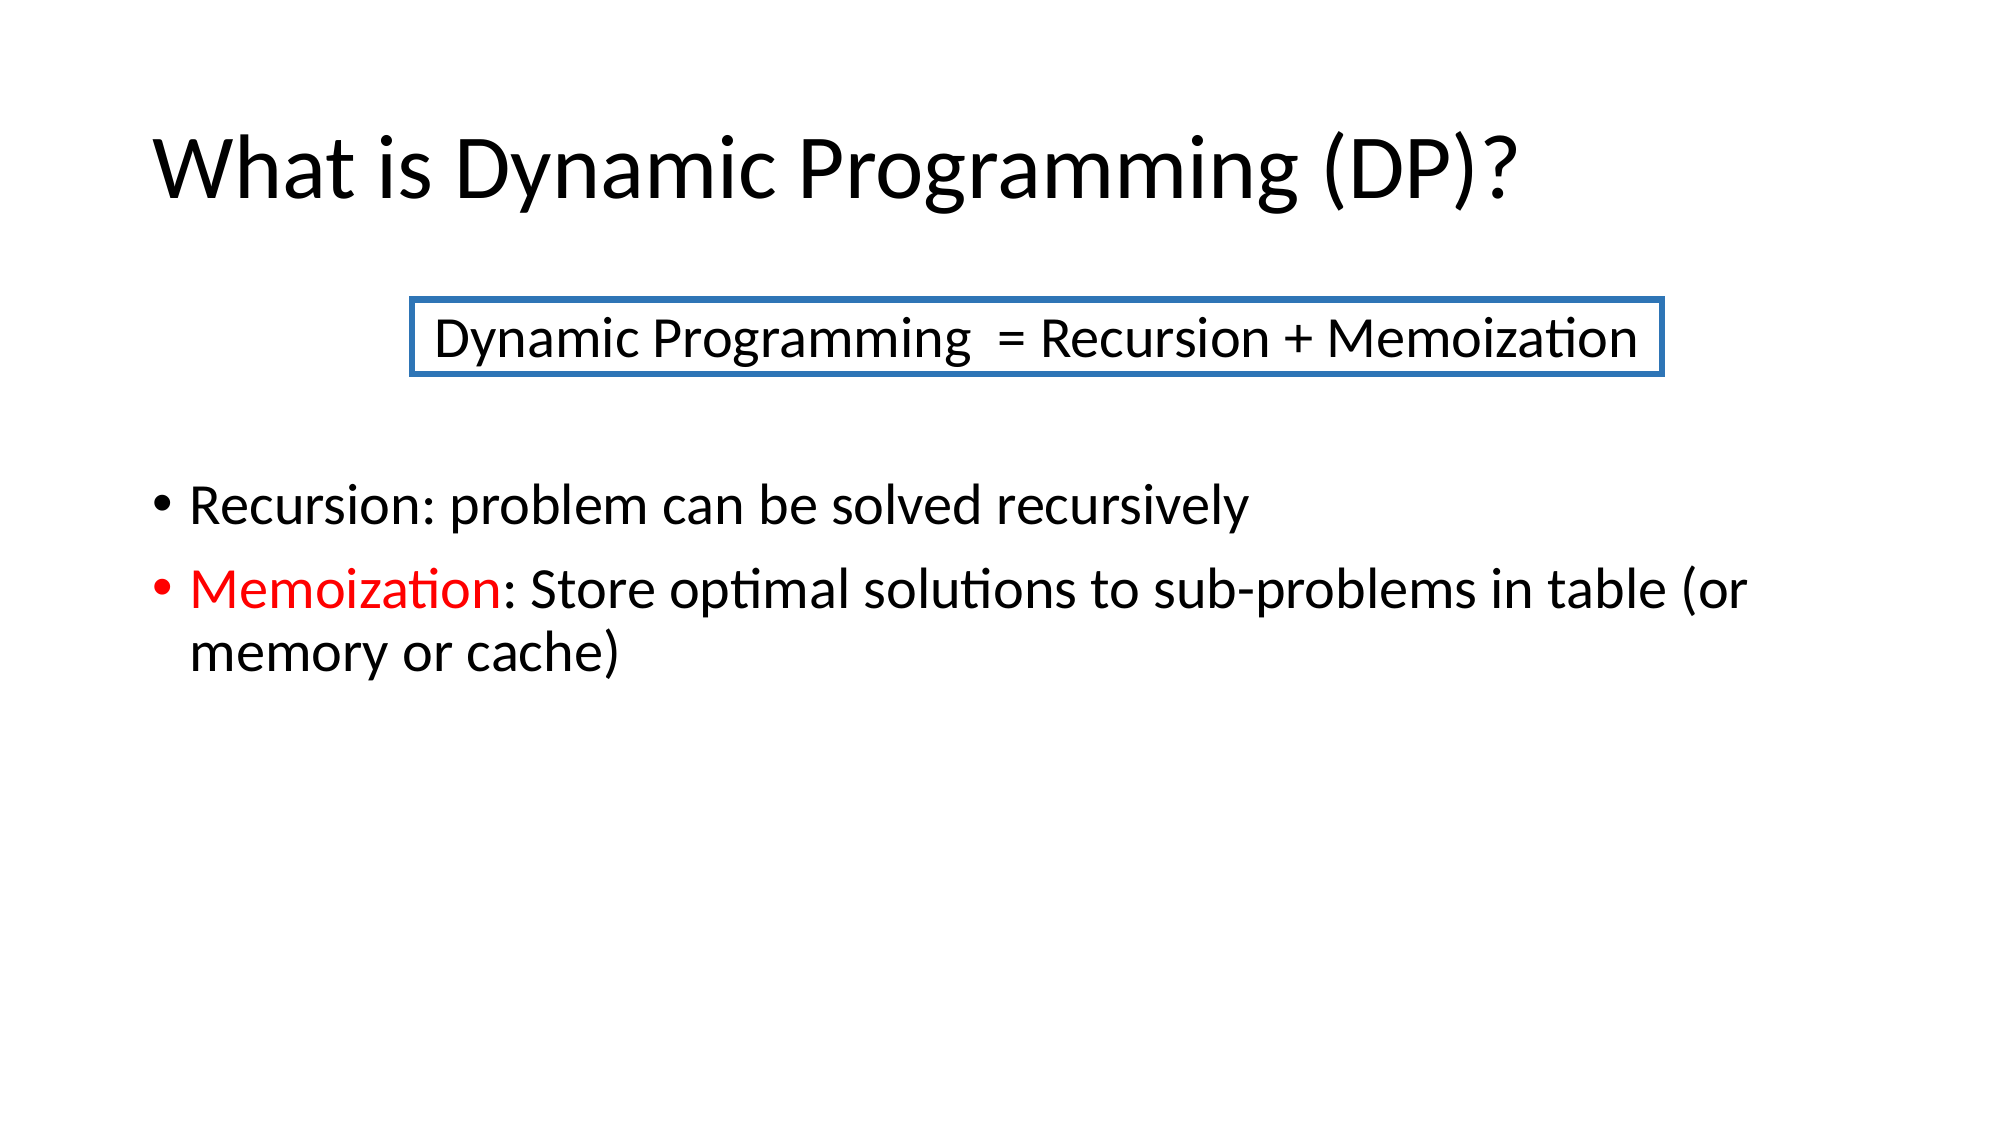

# What is Dynamic Programming (DP)?
Dynamic Programming  = Recursion + Memoization

Recursion: problem can be solved recursively
Memoization: Store optimal solutions to sub-problems in table (or memory or cache)